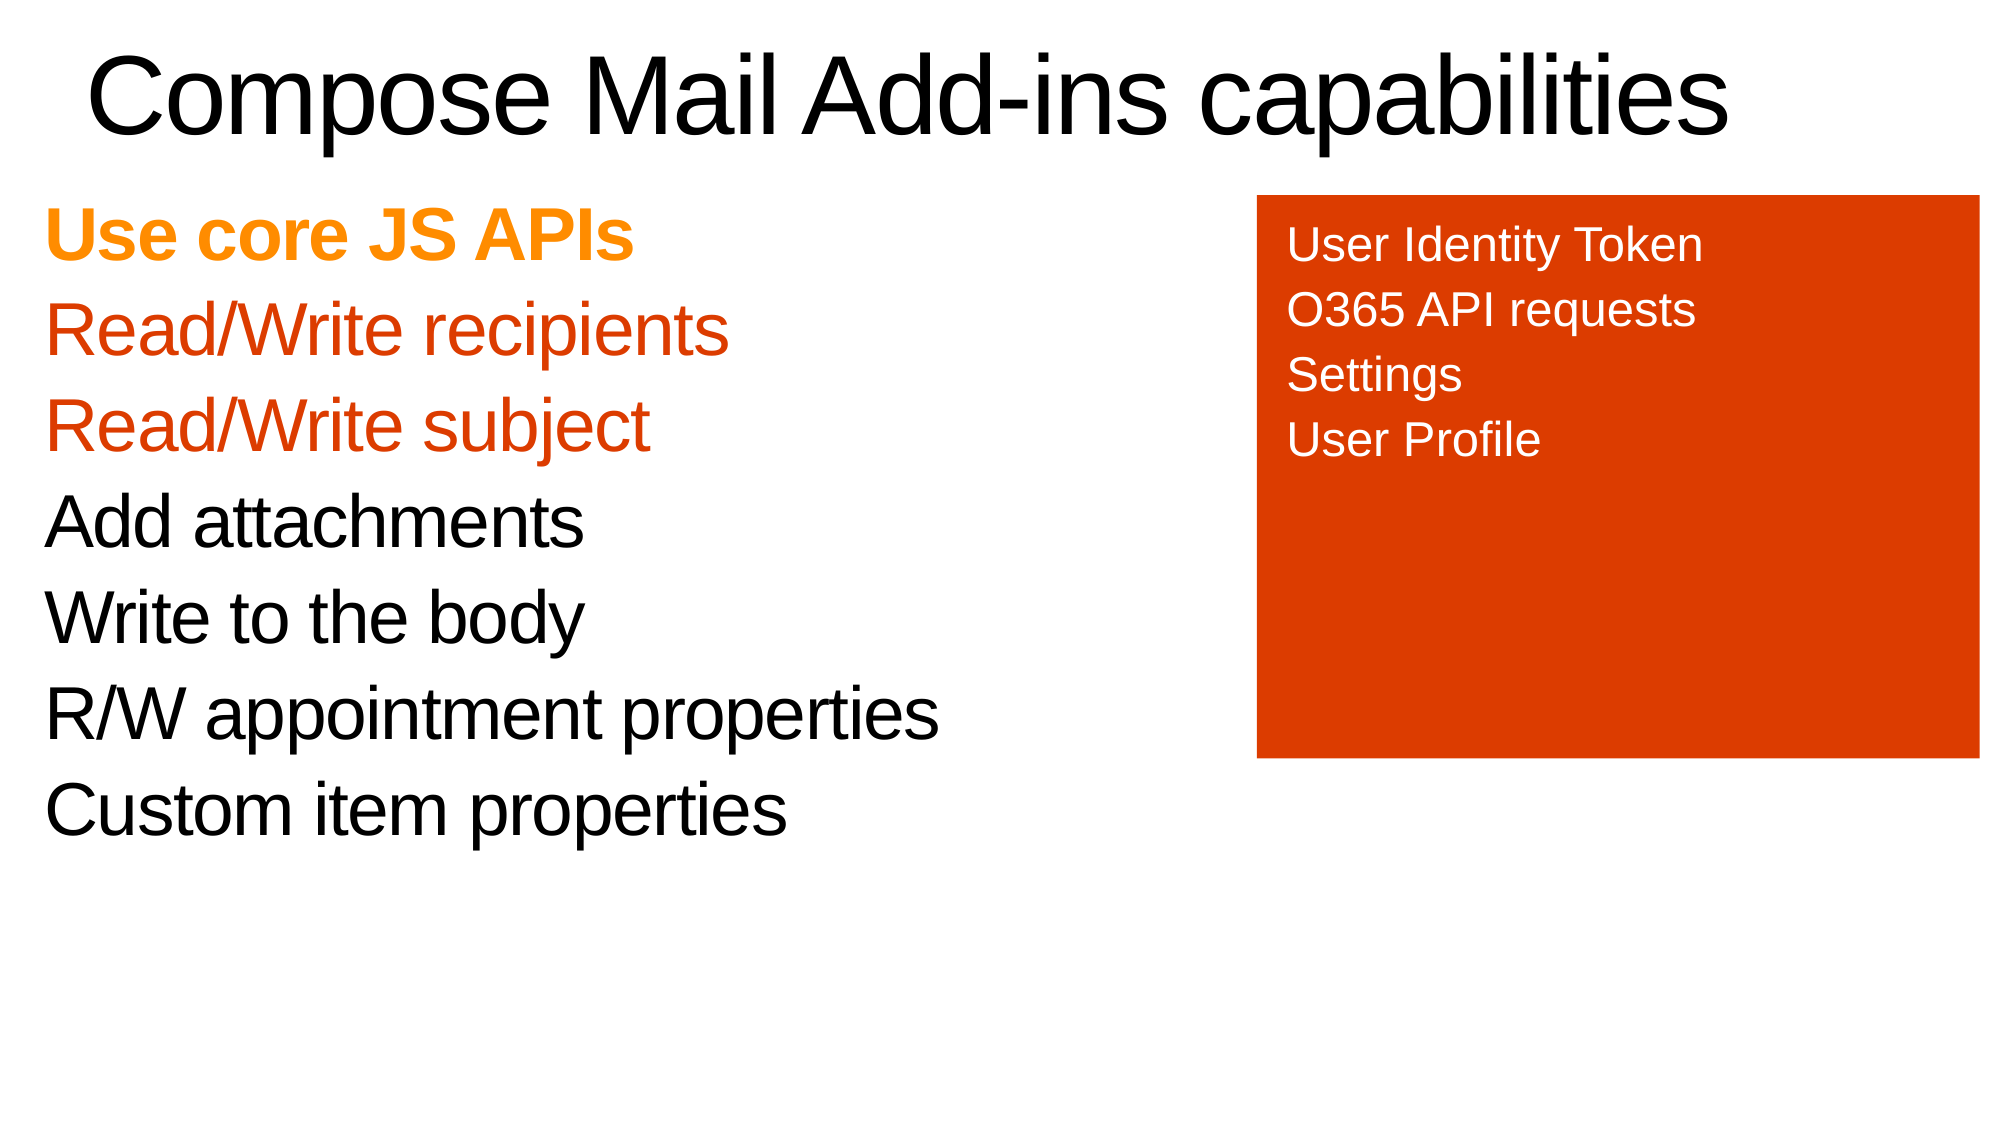

# Compose Mail Add-ins capabilities
Use core JS APIs
Read/Write recipients
Read/Write subject
Add attachments
Write to the body
R/W appointment properties
Custom item properties

User Identity Token
O365 API requests
Settings
User Profile